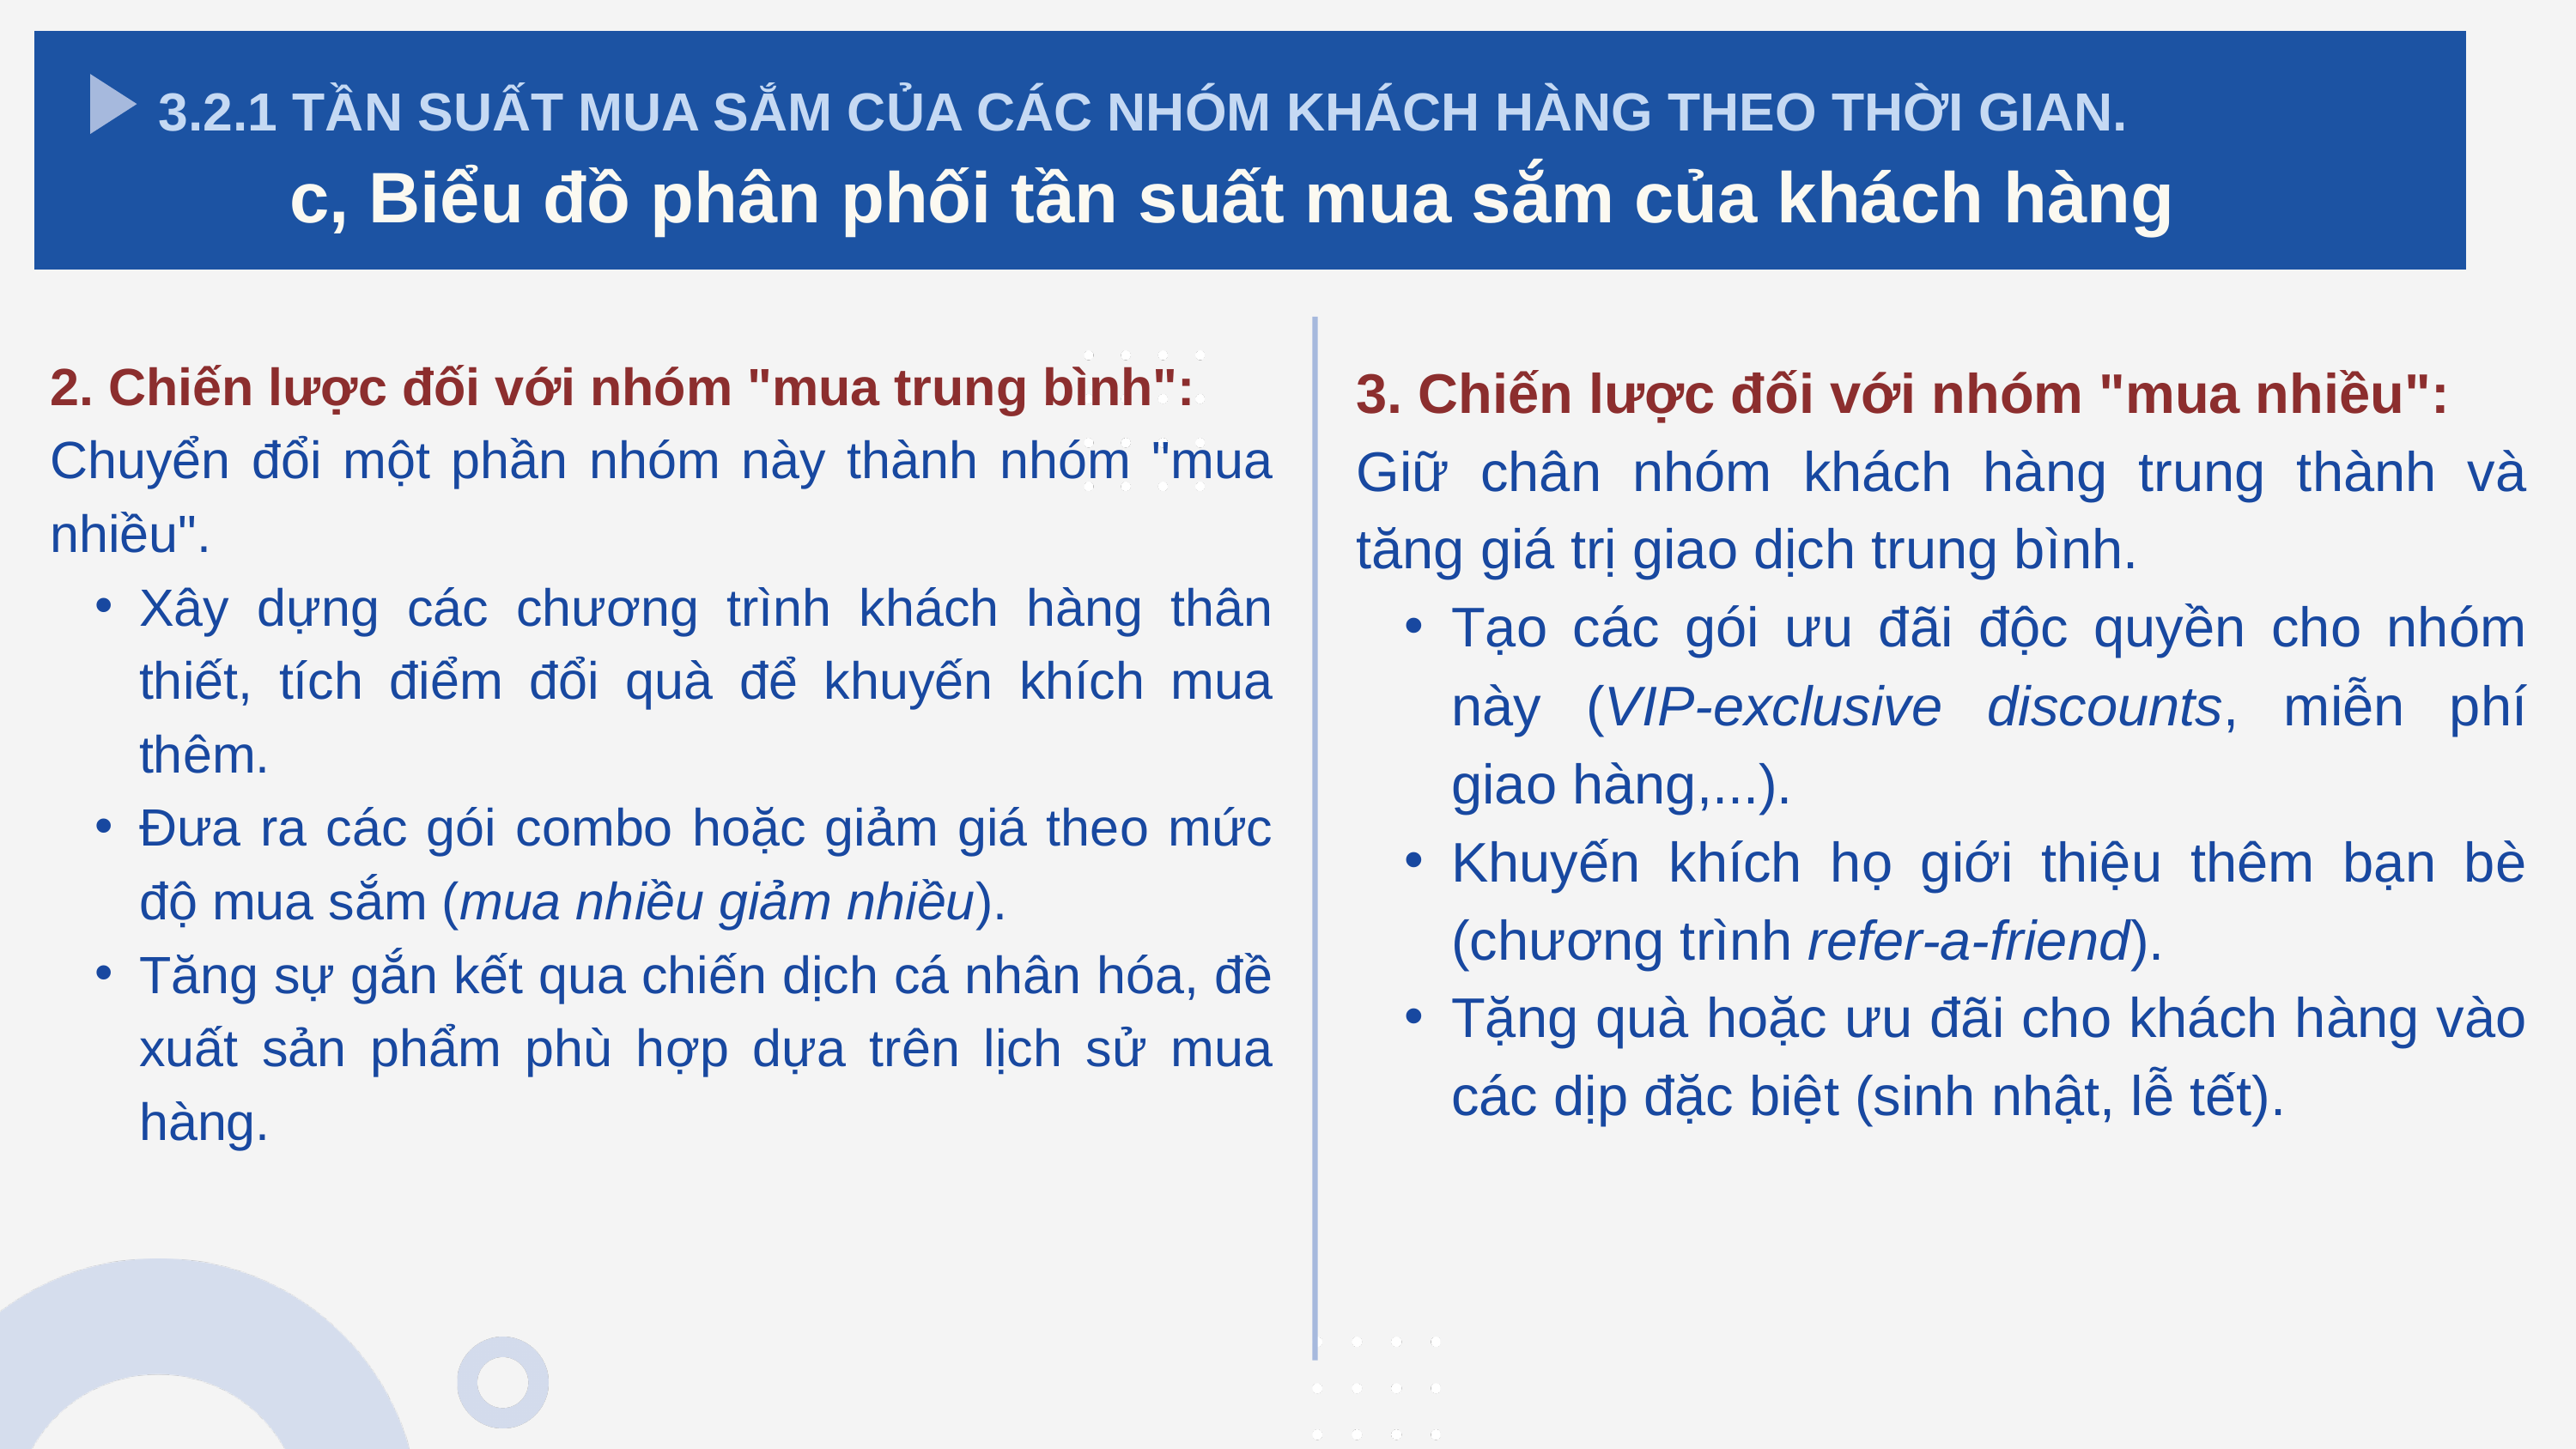

3.2.1 TẦN SUẤT MUA SẮM CỦA CÁC NHÓM KHÁCH HÀNG THEO THỜI GIAN.

c, Biểu đồ phân phối tần suất mua sắm của khách hàng

2. Chiến lược đối với nhóm "mua trung bình":
Chuyển đổi một phần nhóm này thành nhóm "mua nhiều".
Xây dựng các chương trình khách hàng thân thiết, tích điểm đổi quà để khuyến khích mua thêm.
Đưa ra các gói combo hoặc giảm giá theo mức độ mua sắm (mua nhiều giảm nhiều).
Tăng sự gắn kết qua chiến dịch cá nhân hóa, đề xuất sản phẩm phù hợp dựa trên lịch sử mua hàng.

3. Chiến lược đối với nhóm "mua nhiều":
Giữ chân nhóm khách hàng trung thành và tăng giá trị giao dịch trung bình.
Tạo các gói ưu đãi độc quyền cho nhóm này (VIP-exclusive discounts, miễn phí giao hàng,...).
Khuyến khích họ giới thiệu thêm bạn bè (chương trình refer-a-friend).
Tặng quà hoặc ưu đãi cho khách hàng vào các dịp đặc biệt (sinh nhật, lễ tết).